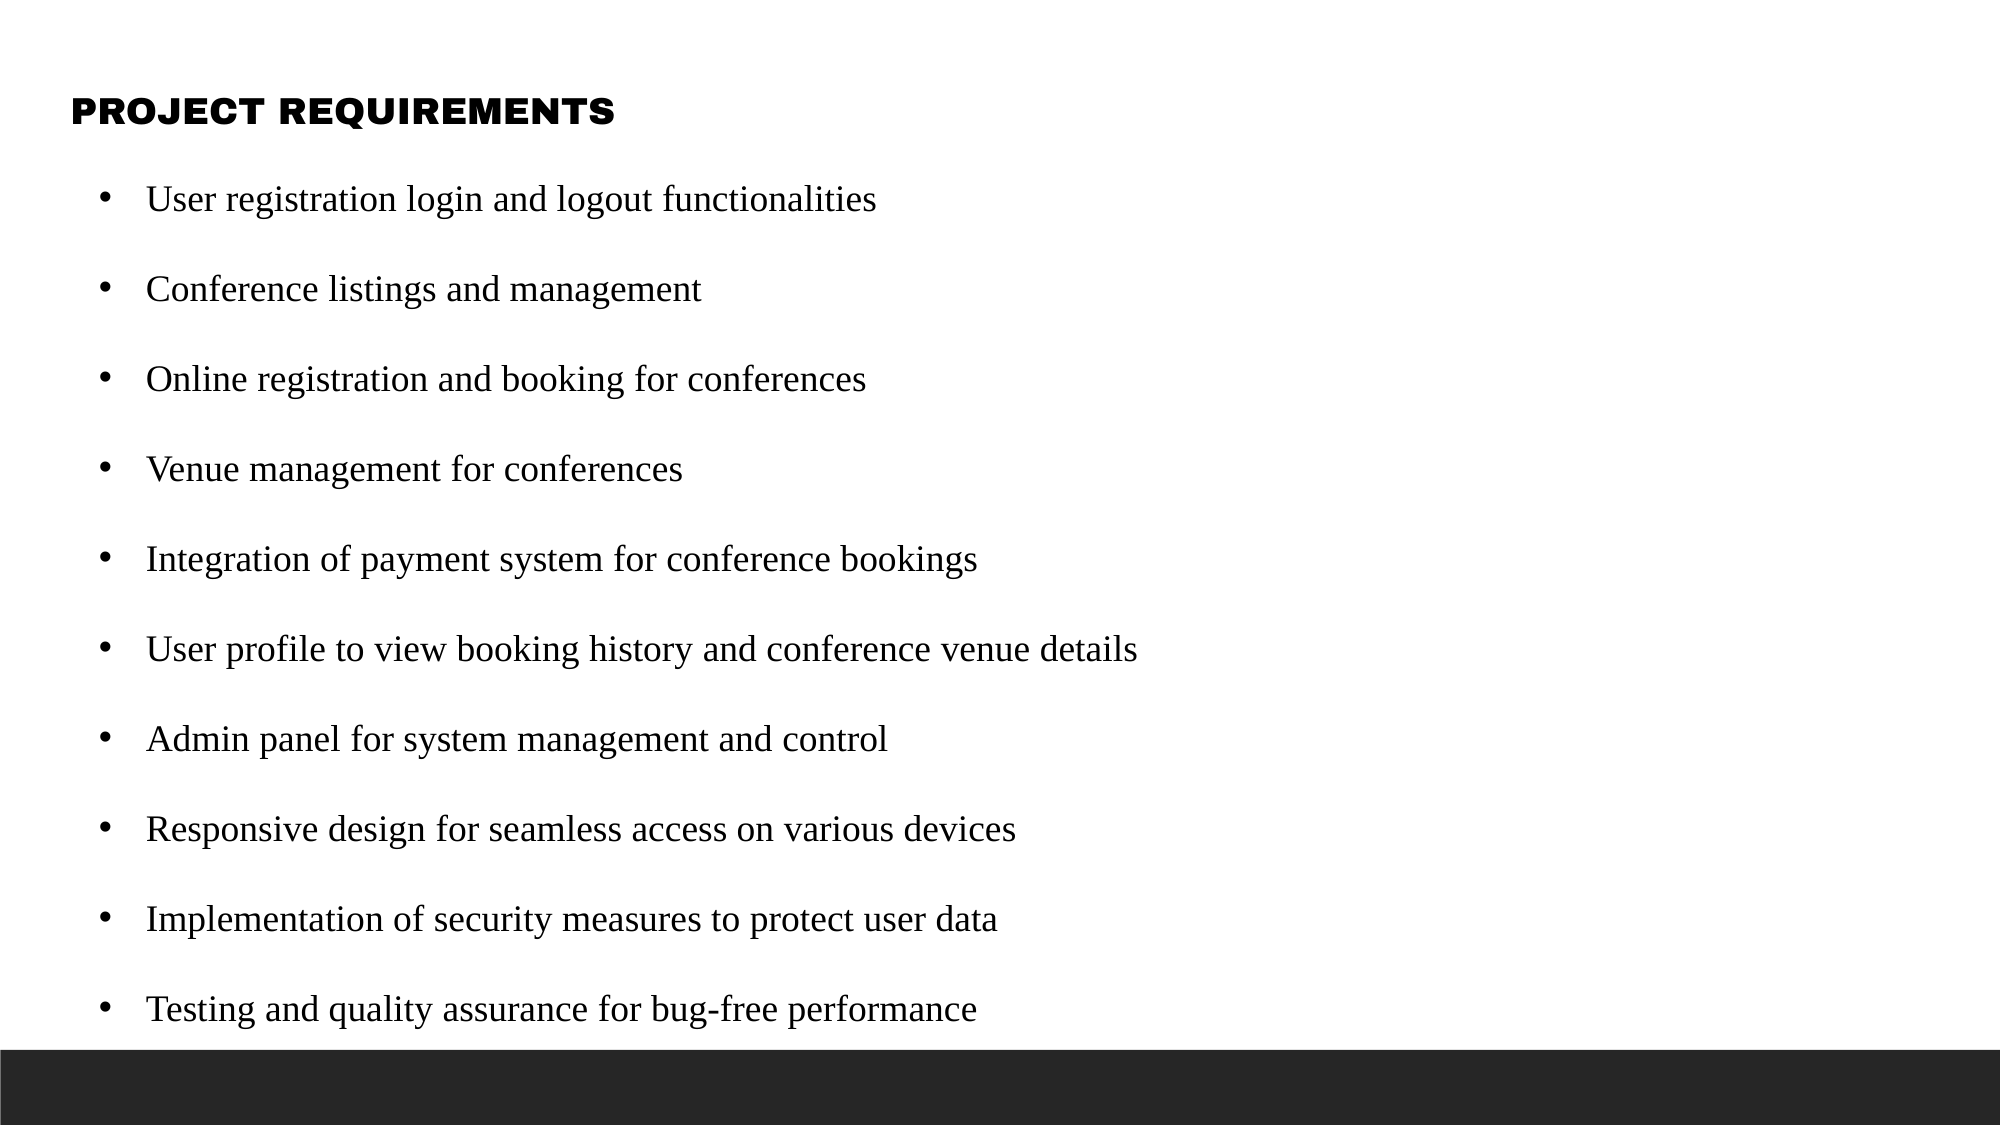

PROJECT REQUIREMENTS
User registration login and logout functionalities

Conference listings and management

Online registration and booking for conferences

Venue management for conferences

Integration of payment system for conference bookings

User profile to view booking history and conference venue details

Admin panel for system management and control

Responsive design for seamless access on various devices

Implementation of security measures to protect user data

Testing and quality assurance for bug-free performance